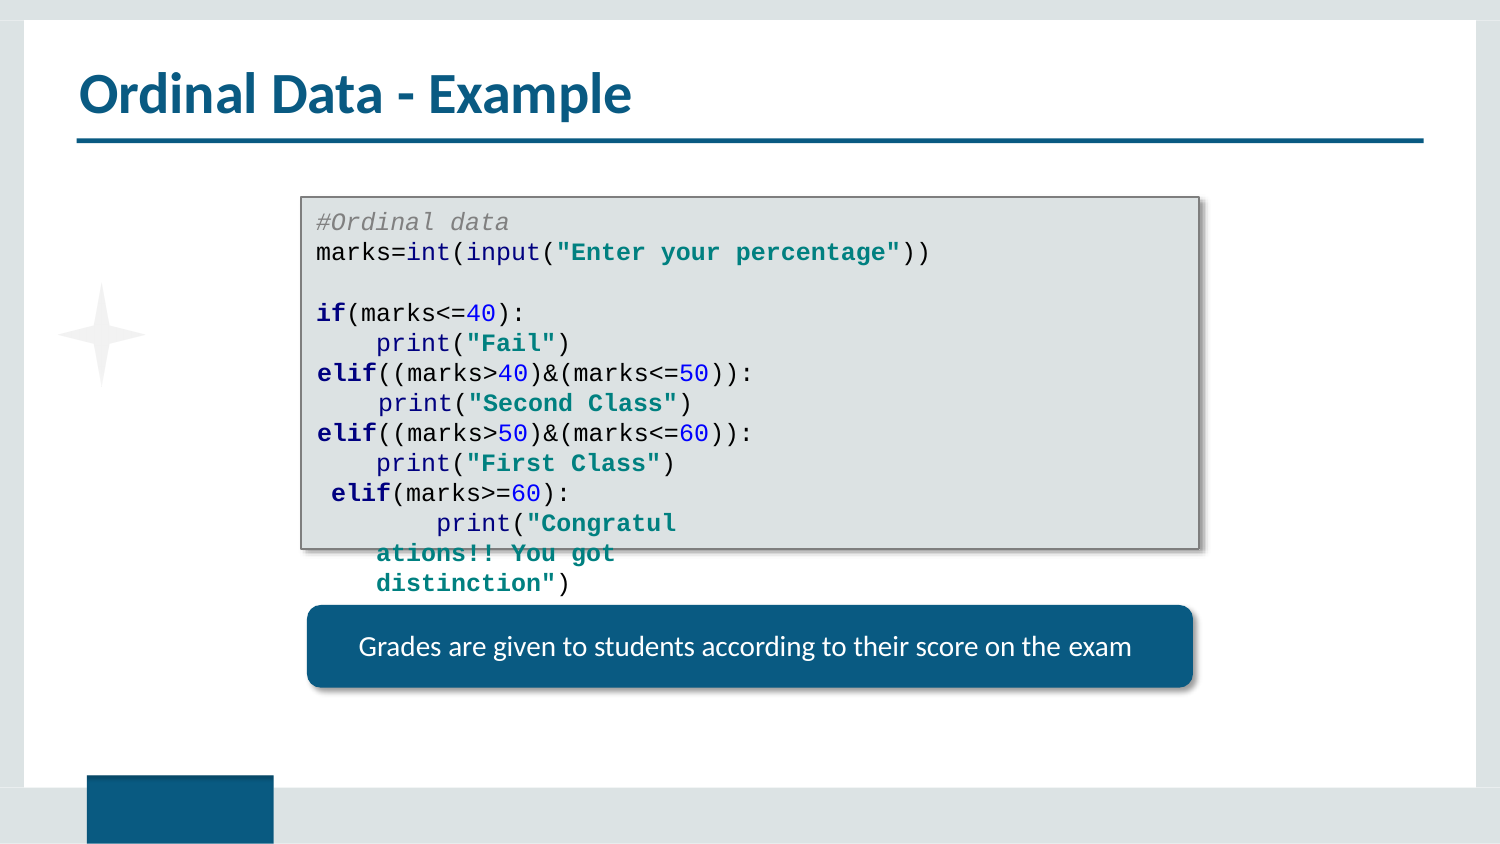

# Ordinal Data - Example

#Ordinal data
marks=int(input("Enter your percentage"))

if(marks<=40):
print("Fail")
elif((marks>40)&(marks<=50)):  print("Second Class")  elif((marks>50)&(marks<=60)):
print("First Class")  elif(marks>=60):
print("Congratulations!! You got distinction")

Grades are given to students according to their score on the exam